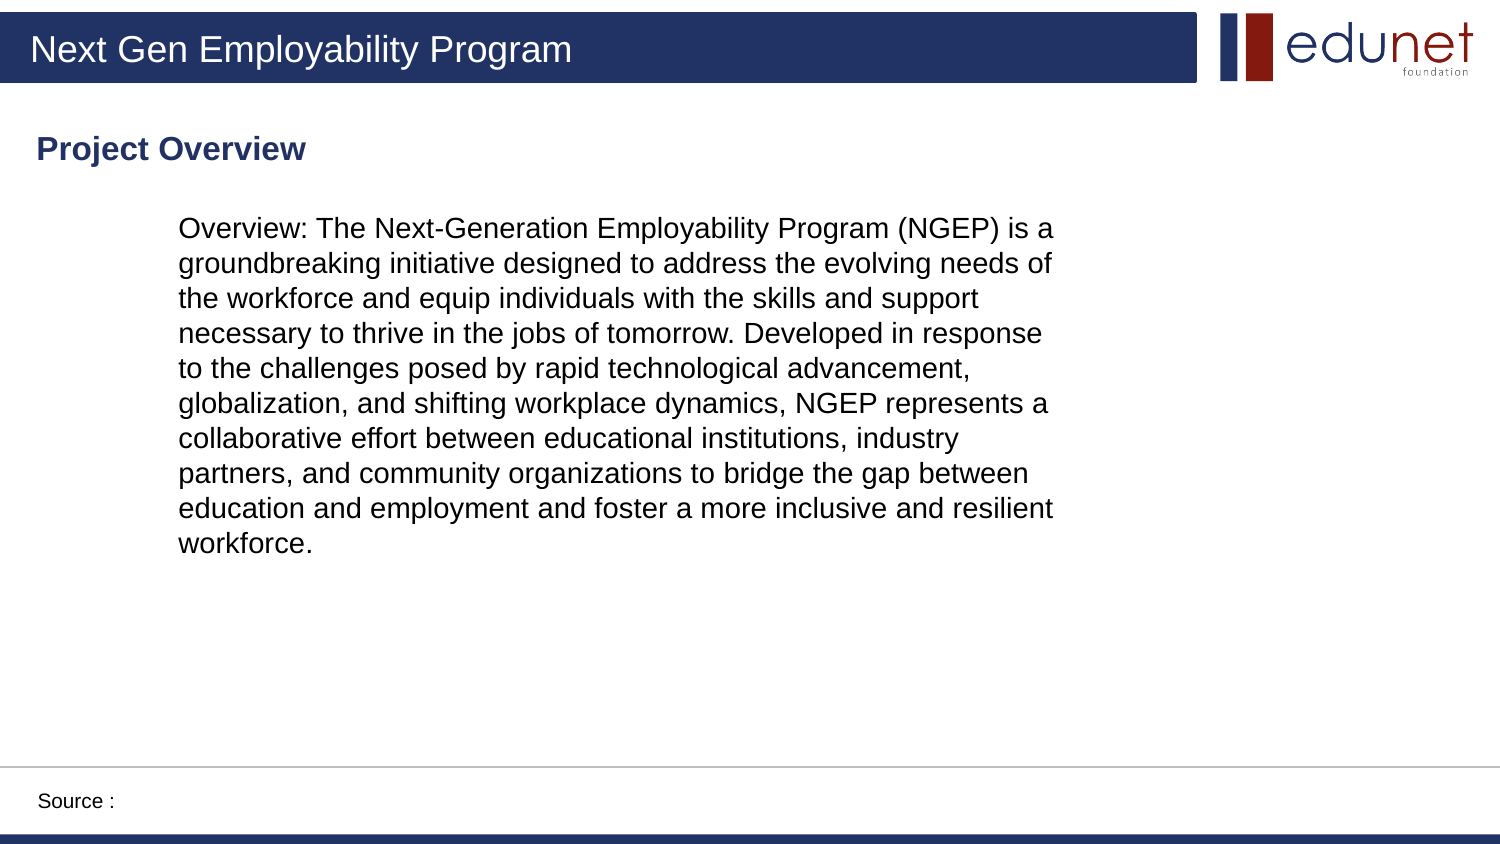

Project Overview
Overview: The Next-Generation Employability Program (NGEP) is a groundbreaking initiative designed to address the evolving needs of the workforce and equip individuals with the skills and support necessary to thrive in the jobs of tomorrow. Developed in response to the challenges posed by rapid technological advancement, globalization, and shifting workplace dynamics, NGEP represents a collaborative effort between educational institutions, industry partners, and community organizations to bridge the gap between education and employment and foster a more inclusive and resilient workforce.

Source :